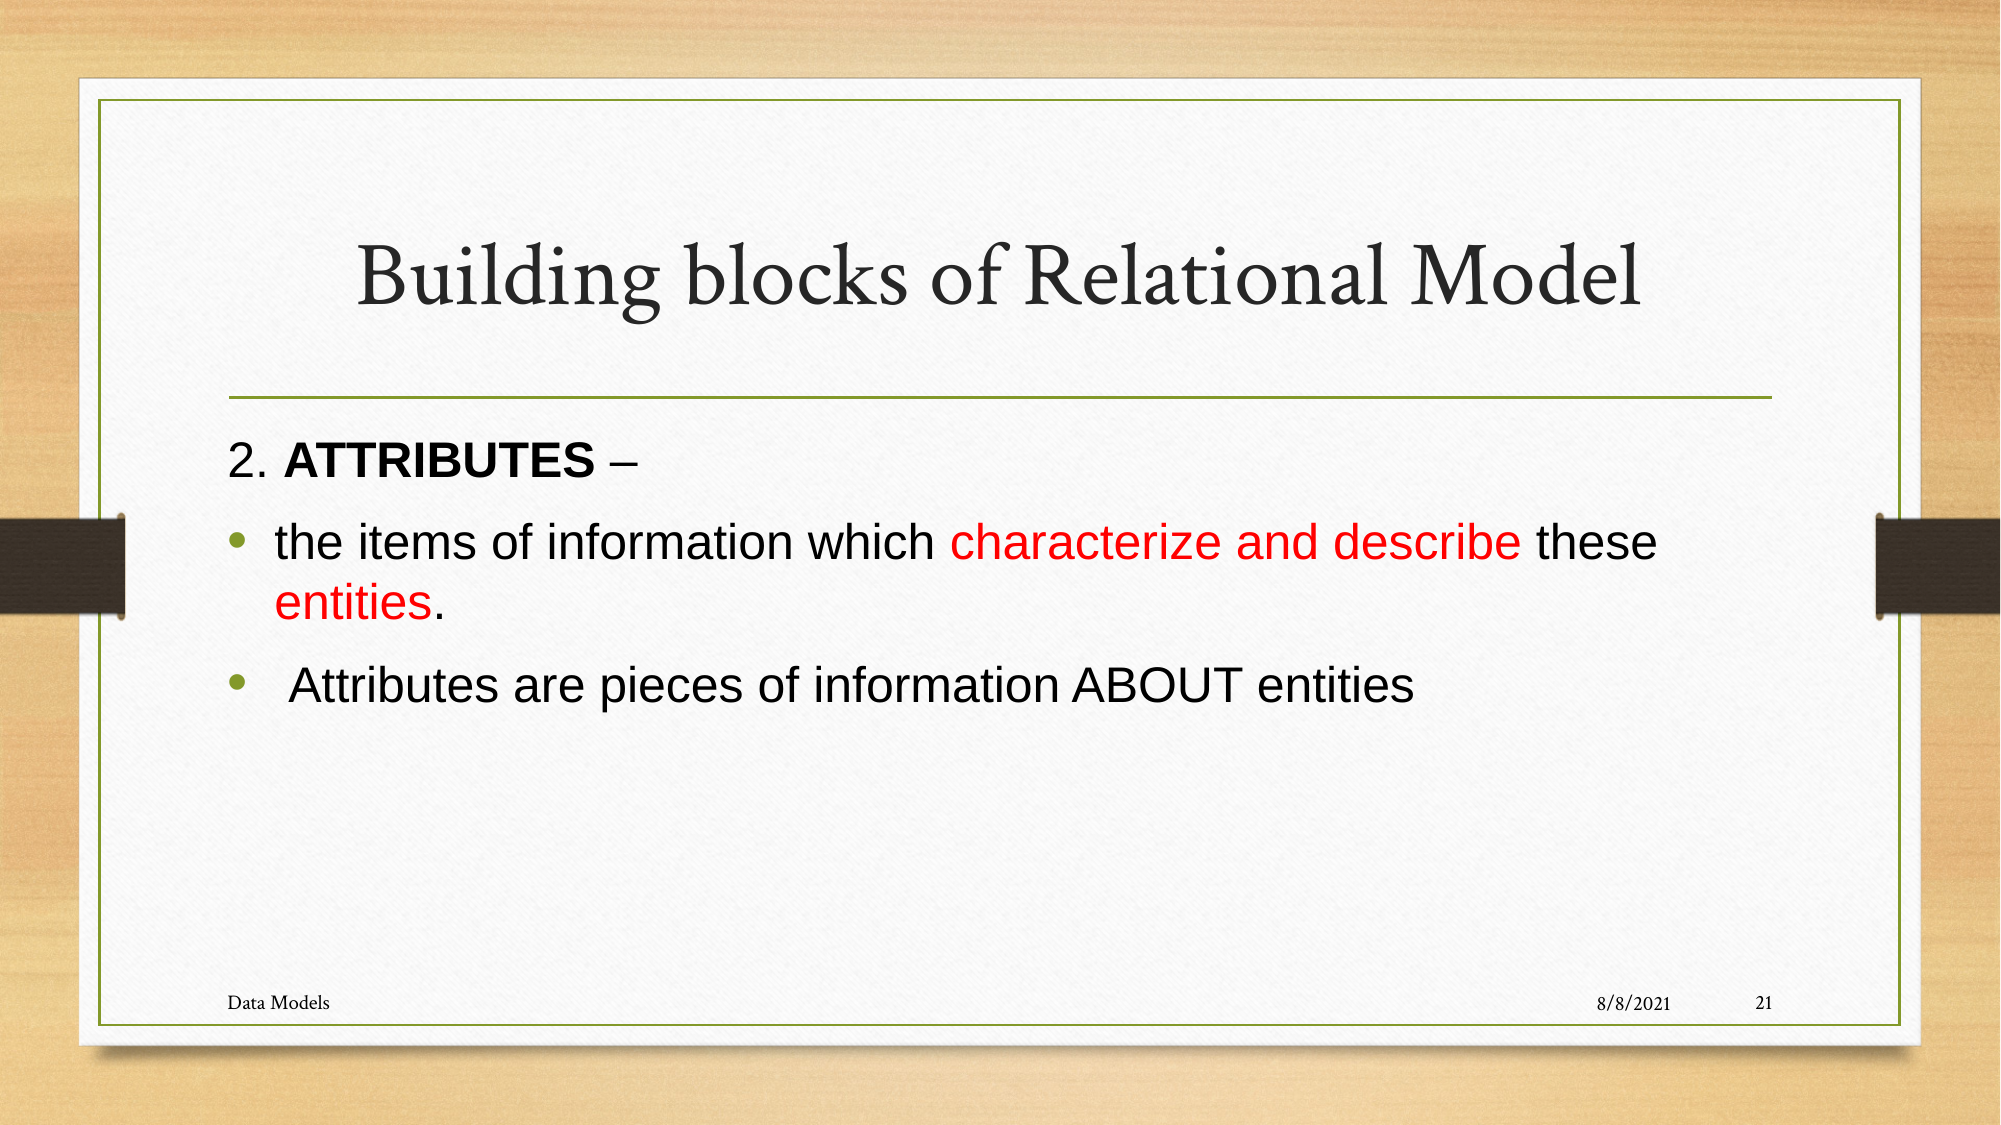

# Building blocks of Relational Model
2. ATTRIBUTES –
the items of information which characterize and describe these entities.
 Attributes are pieces of information ABOUT entities
Data Models
8/8/2021
21